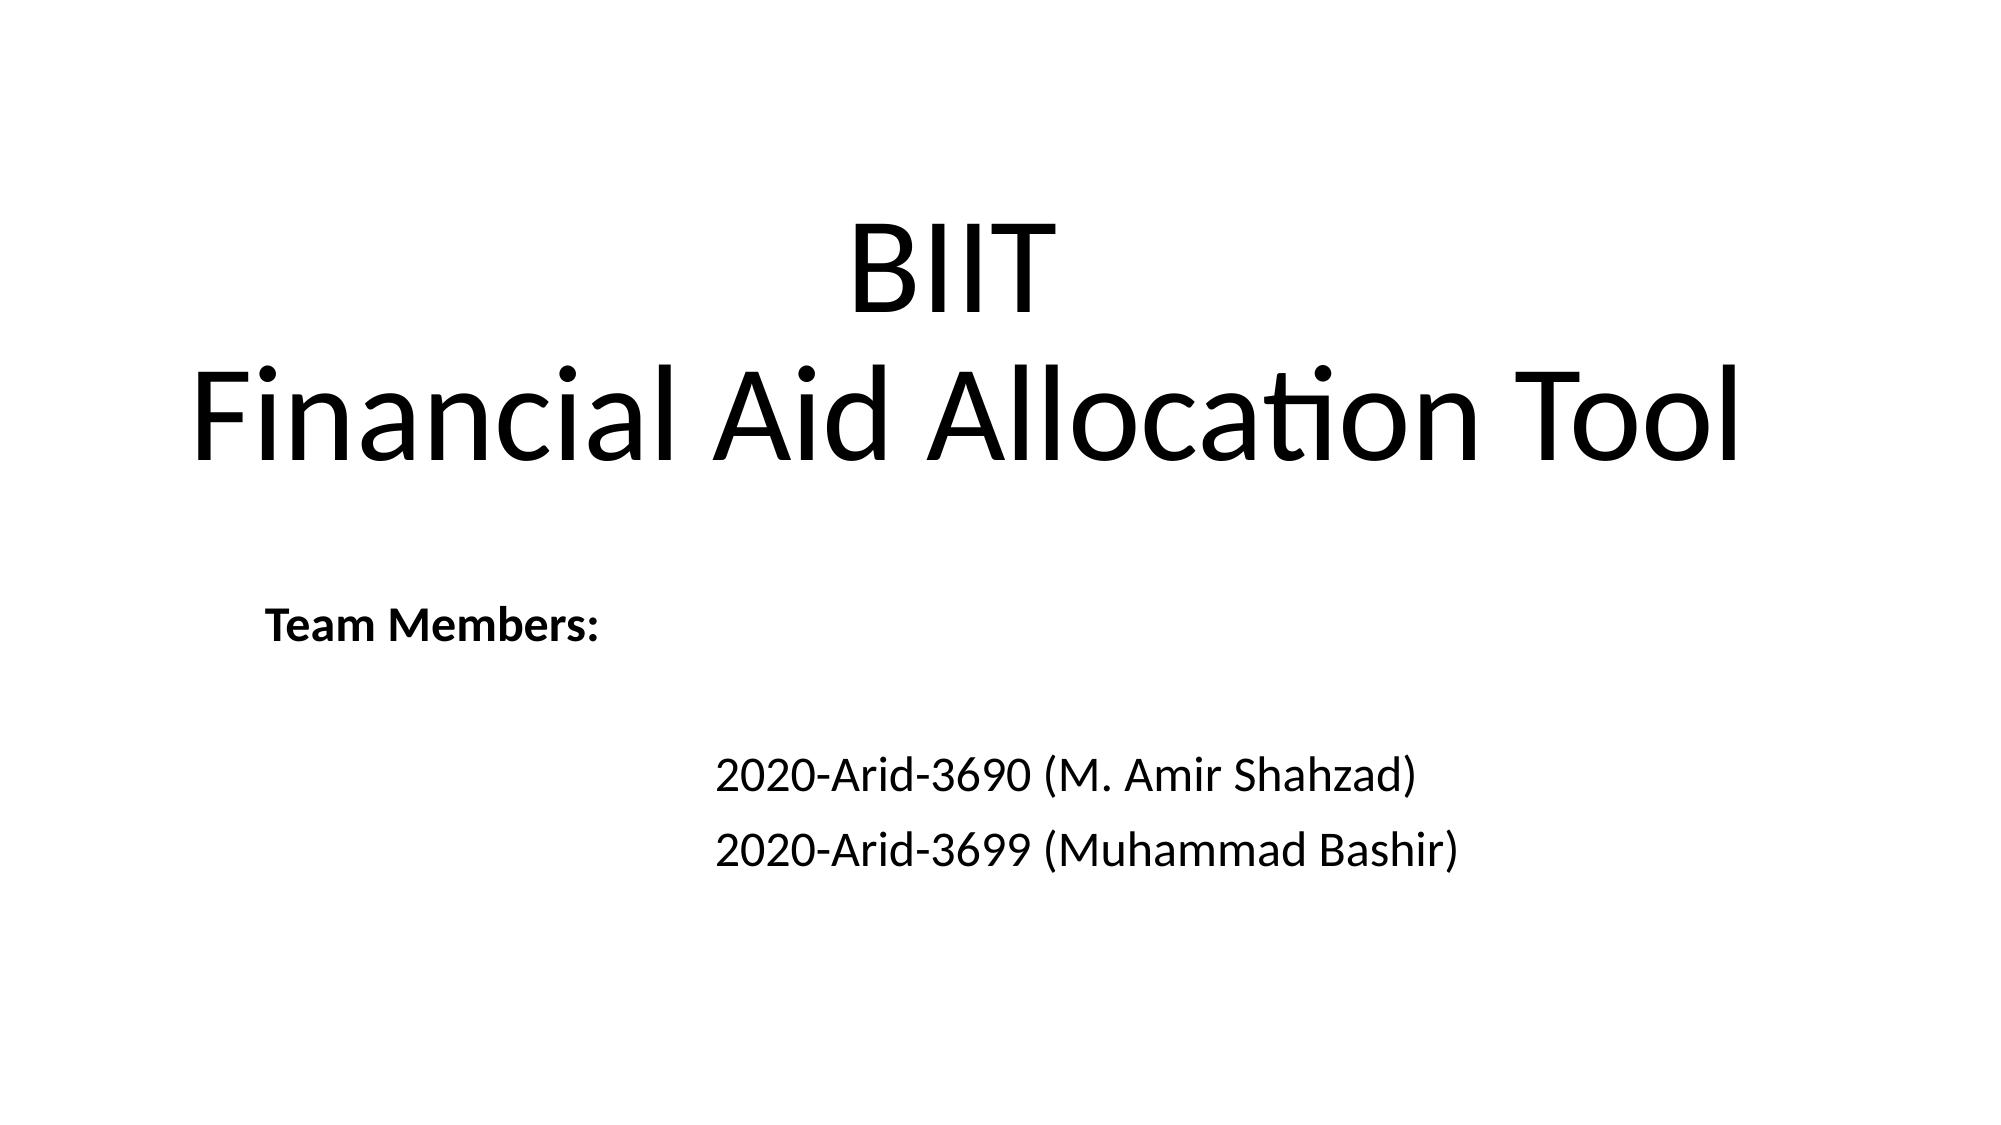

# BIIT Financial Aid Allocation Tool
Team Members:

			2020-Arid-3690 (M. Amir Shahzad)
			2020-Arid-3699 (Muhammad Bashir)